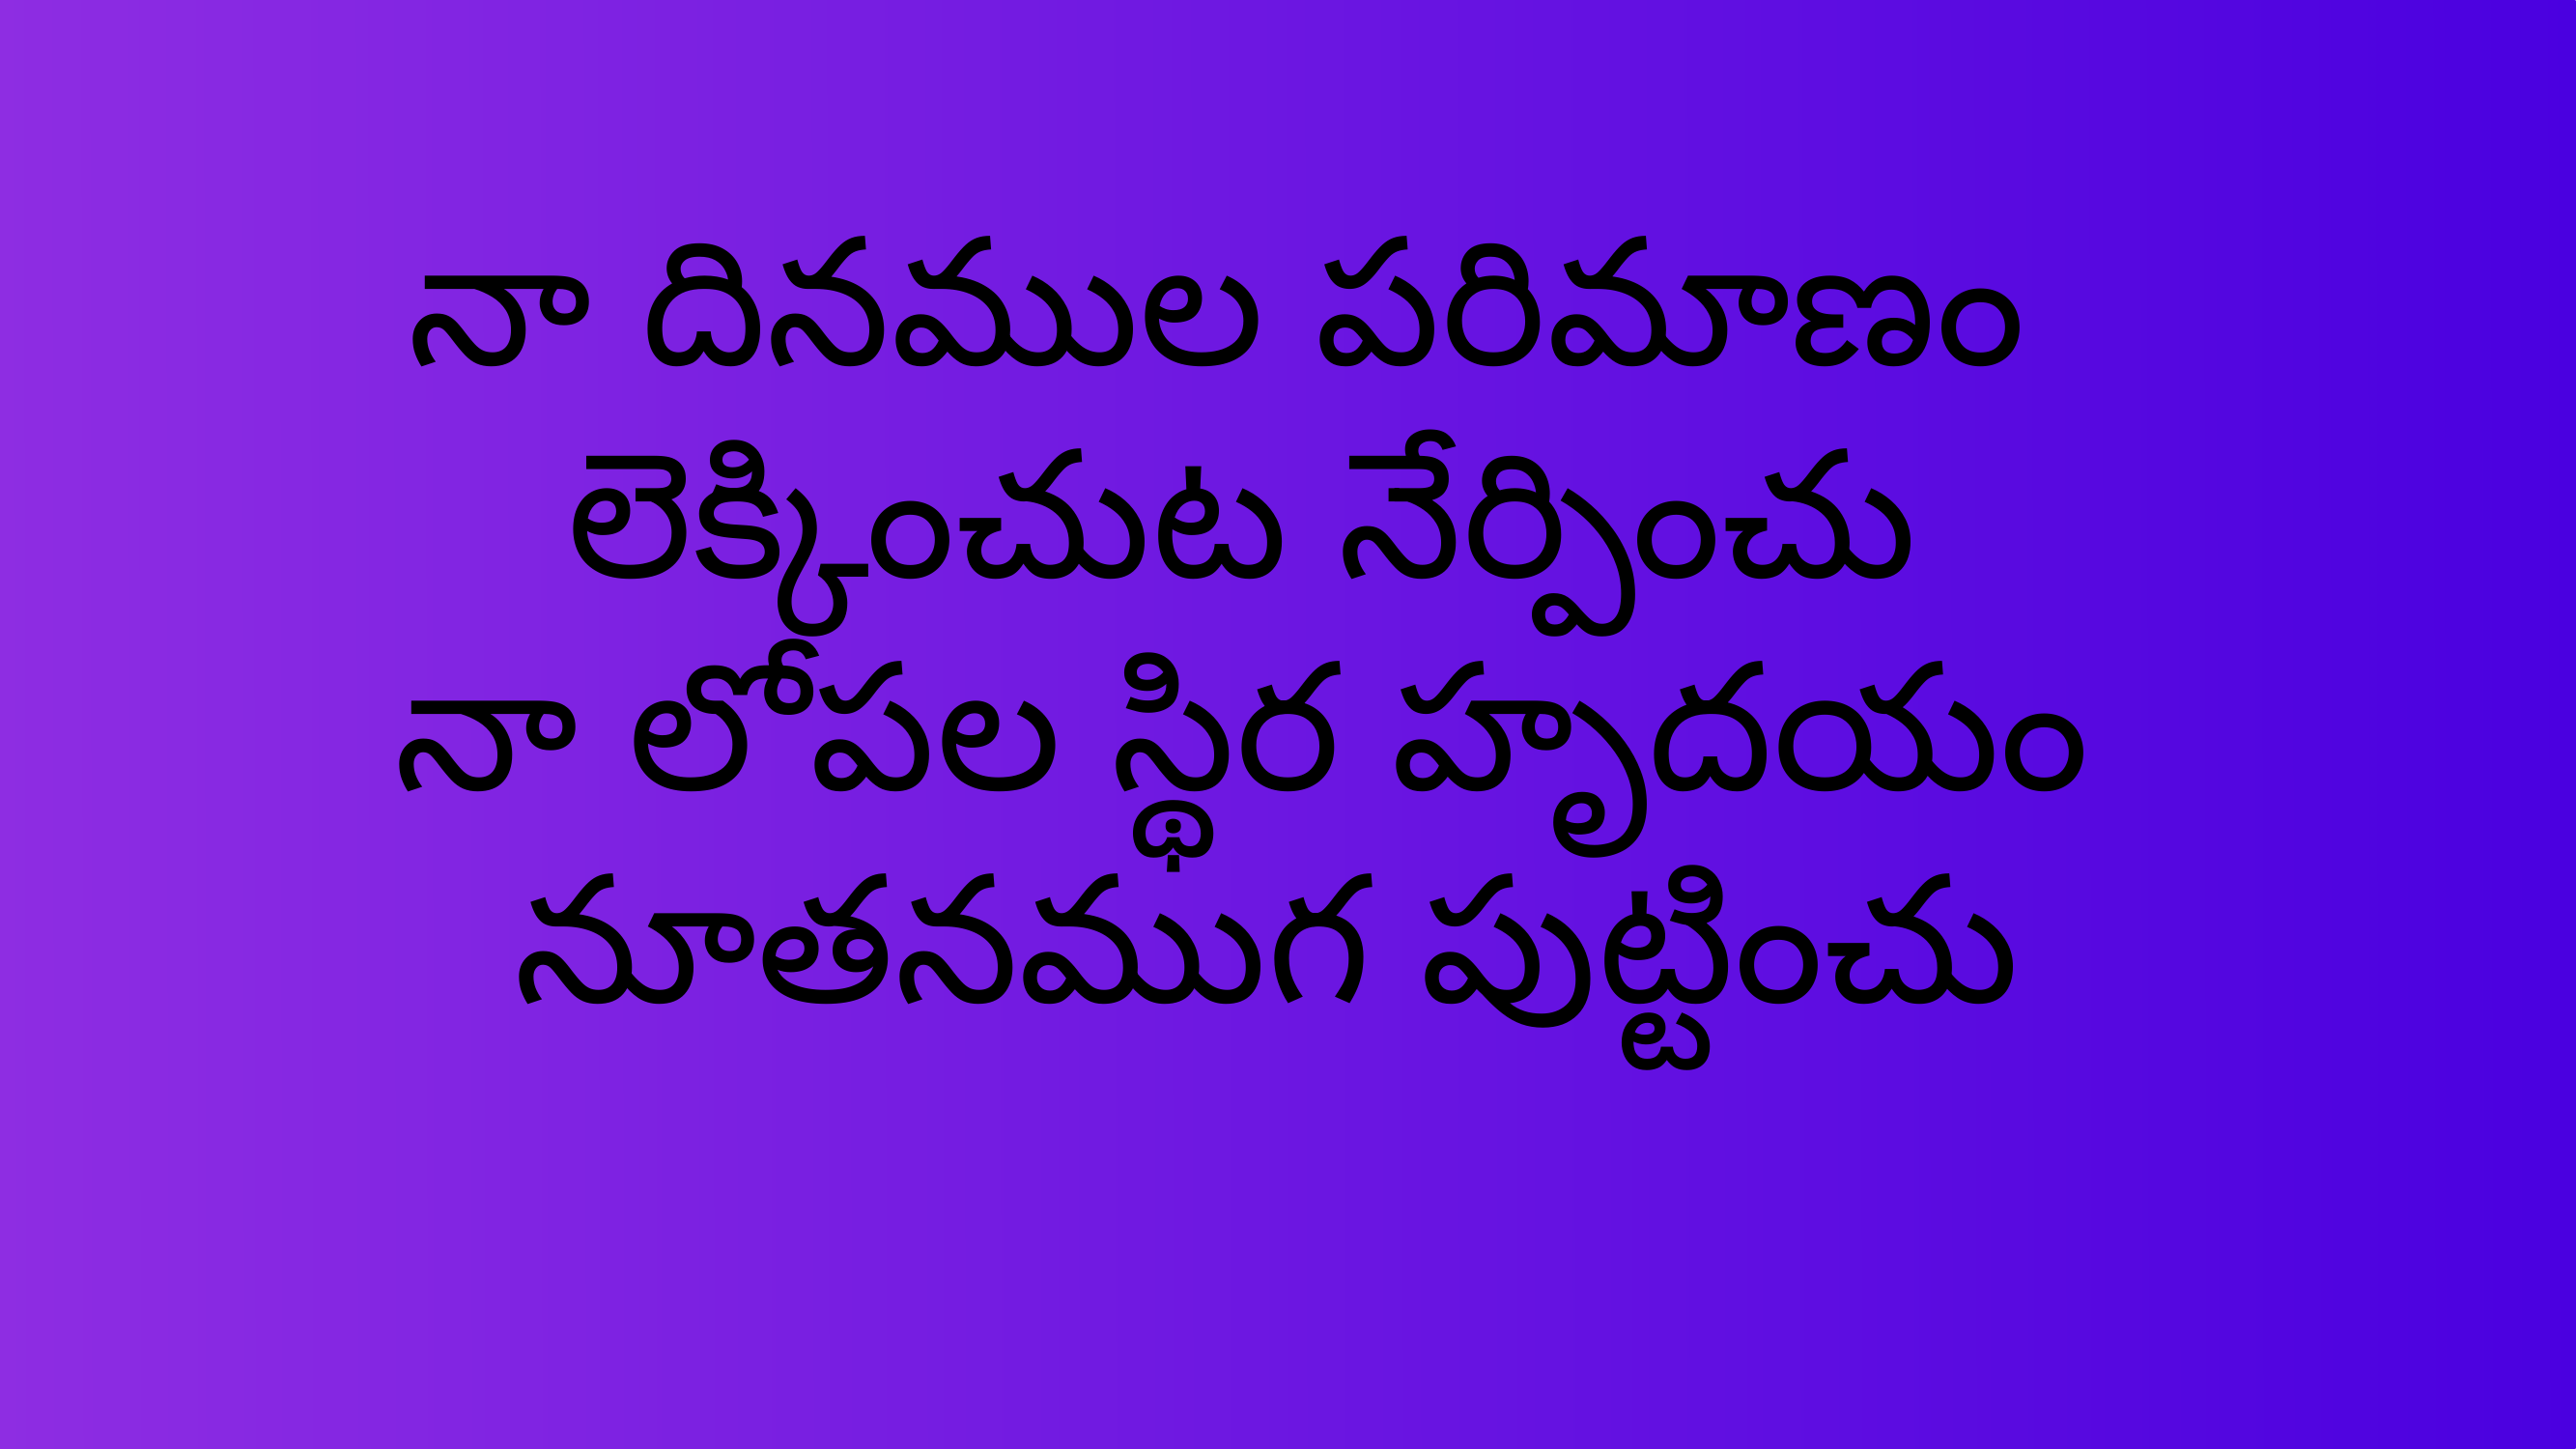

నా దినముల పరిమాణం
లెక్కించుట నేర్పించు
నా లోపల స్థిర హృదయం
 నూతనముగ పుట్టించు